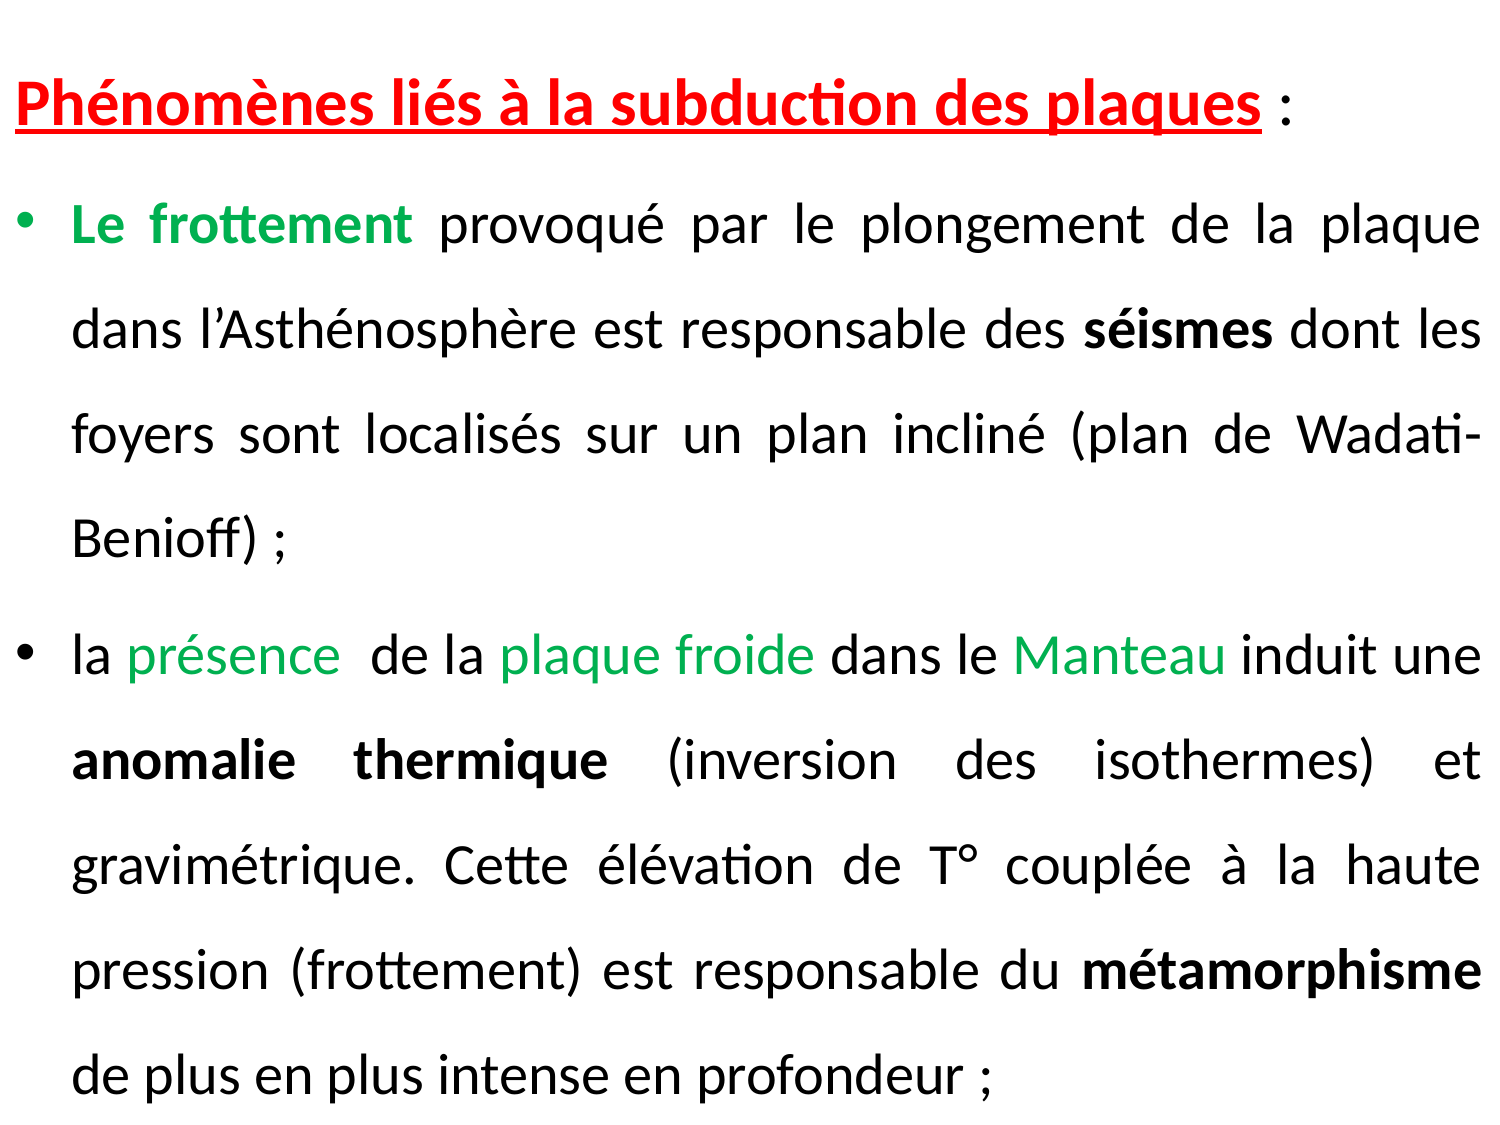

Phénomènes liés à la subduction des plaques :
Le frottement provoqué par le plongement de la plaque dans l’Asthénosphère est responsable des séismes dont les foyers sont localisés sur un plan incliné (plan de Wadati-Benioff) ;
la présence  de la plaque froide dans le Manteau induit une anomalie thermique (inversion des isothermes) et gravimétrique. Cette élévation de T° couplée à la haute pression (frottement) est responsable du métamorphisme de plus en plus intense en profondeur ;